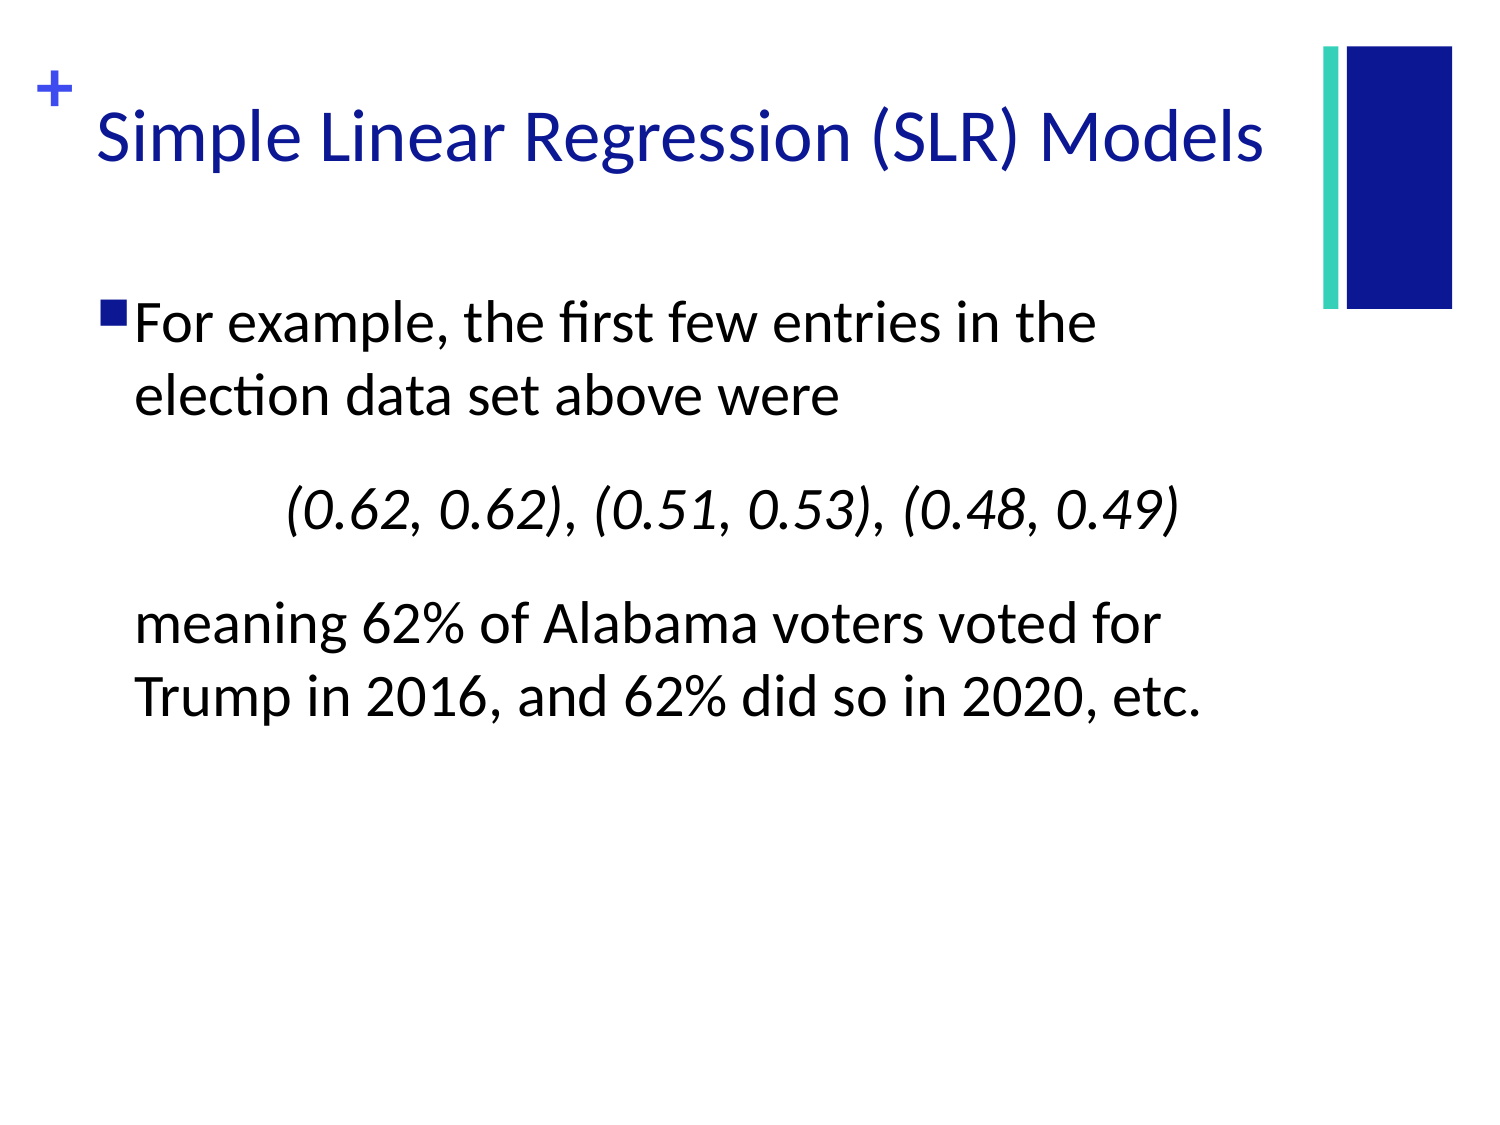

# Simple Linear Regression (SLR) Models
For example, the first few entries in the election data set above were
		(0.62, 0.62), (0.51, 0.53), (0.48, 0.49)
	meaning 62% of Alabama voters voted for Trump in 2016, and 62% did so in 2020, etc.